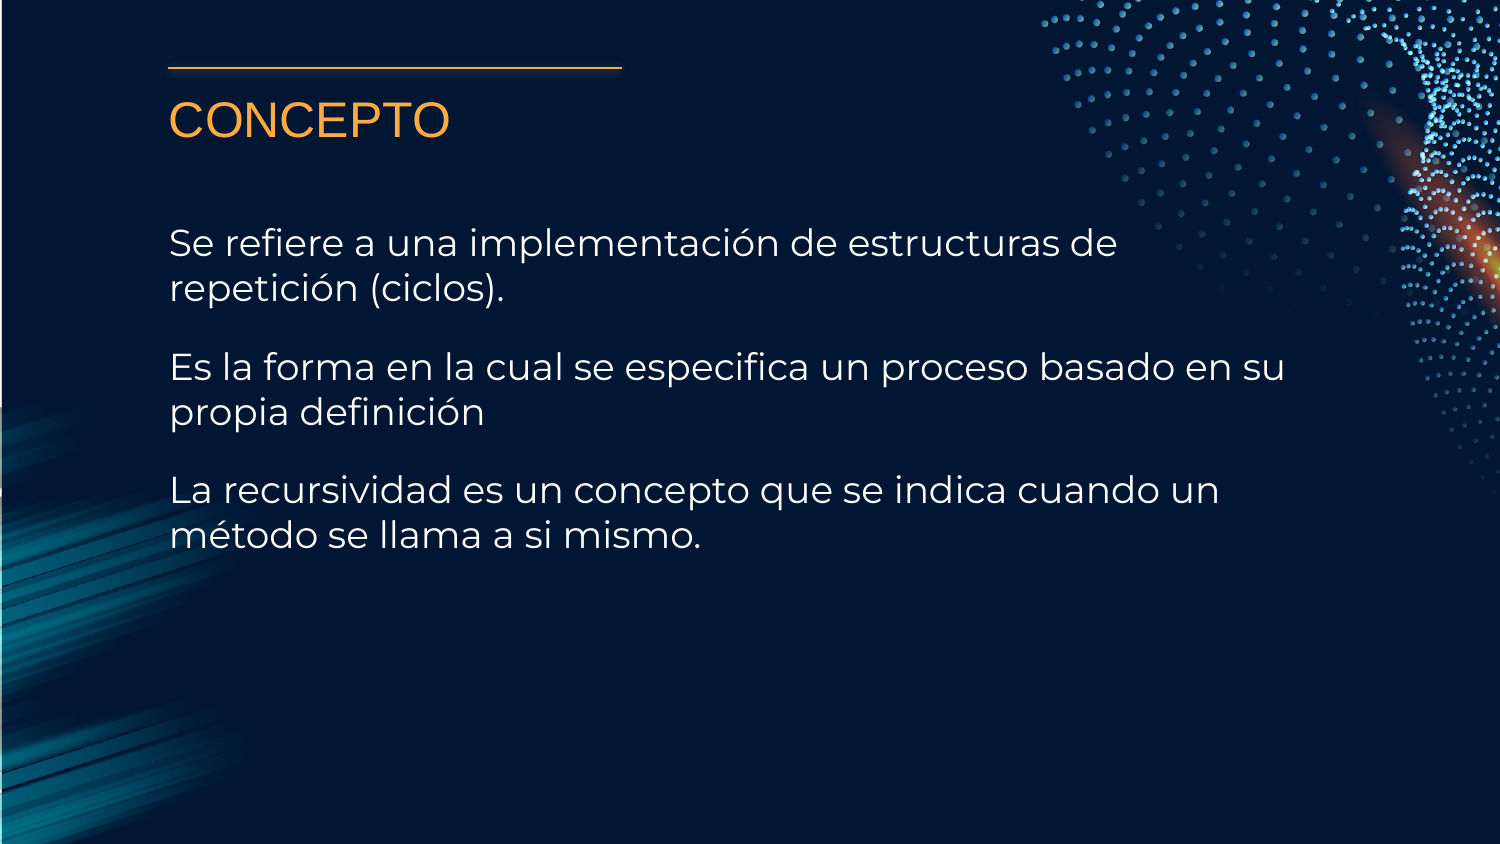

# CONCEPTO
Se refiere a una implementación de estructuras de repetición (ciclos).
Es la forma en la cual se especifica un proceso basado en su propia definición
La recursividad es un concepto que se indica cuando un método se llama a si mismo.